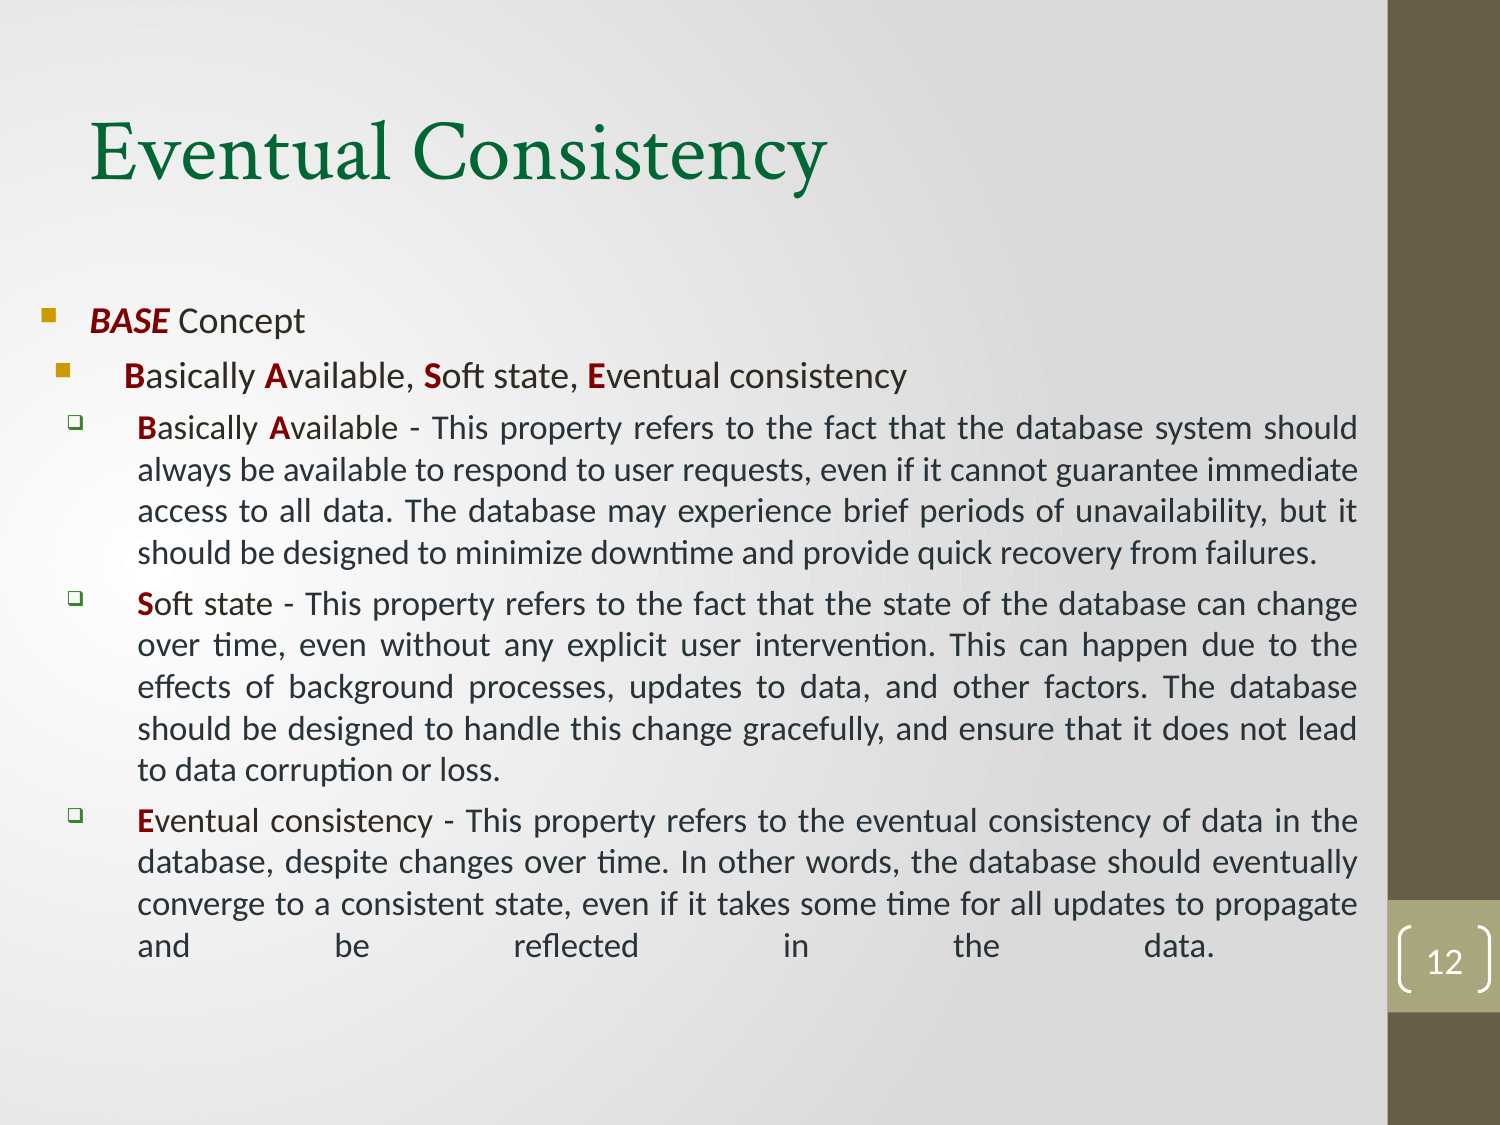

Eventual Consistency
BASE Concept
Basically Available, Soft state, Eventual consistency
Basically Available - This property refers to the fact that the database system should always be available to respond to user requests, even if it cannot guarantee immediate access to all data. The database may experience brief periods of unavailability, but it should be designed to minimize downtime and provide quick recovery from failures.
Soft state - This property refers to the fact that the state of the database can change over time, even without any explicit user intervention. This can happen due to the effects of background processes, updates to data, and other factors. The database should be designed to handle this change gracefully, and ensure that it does not lead to data corruption or loss.
Eventual consistency - This property refers to the eventual consistency of data in the database, despite changes over time. In other words, the database should eventually converge to a consistent state, even if it takes some time for all updates to propagate and be reflected in the data.
12